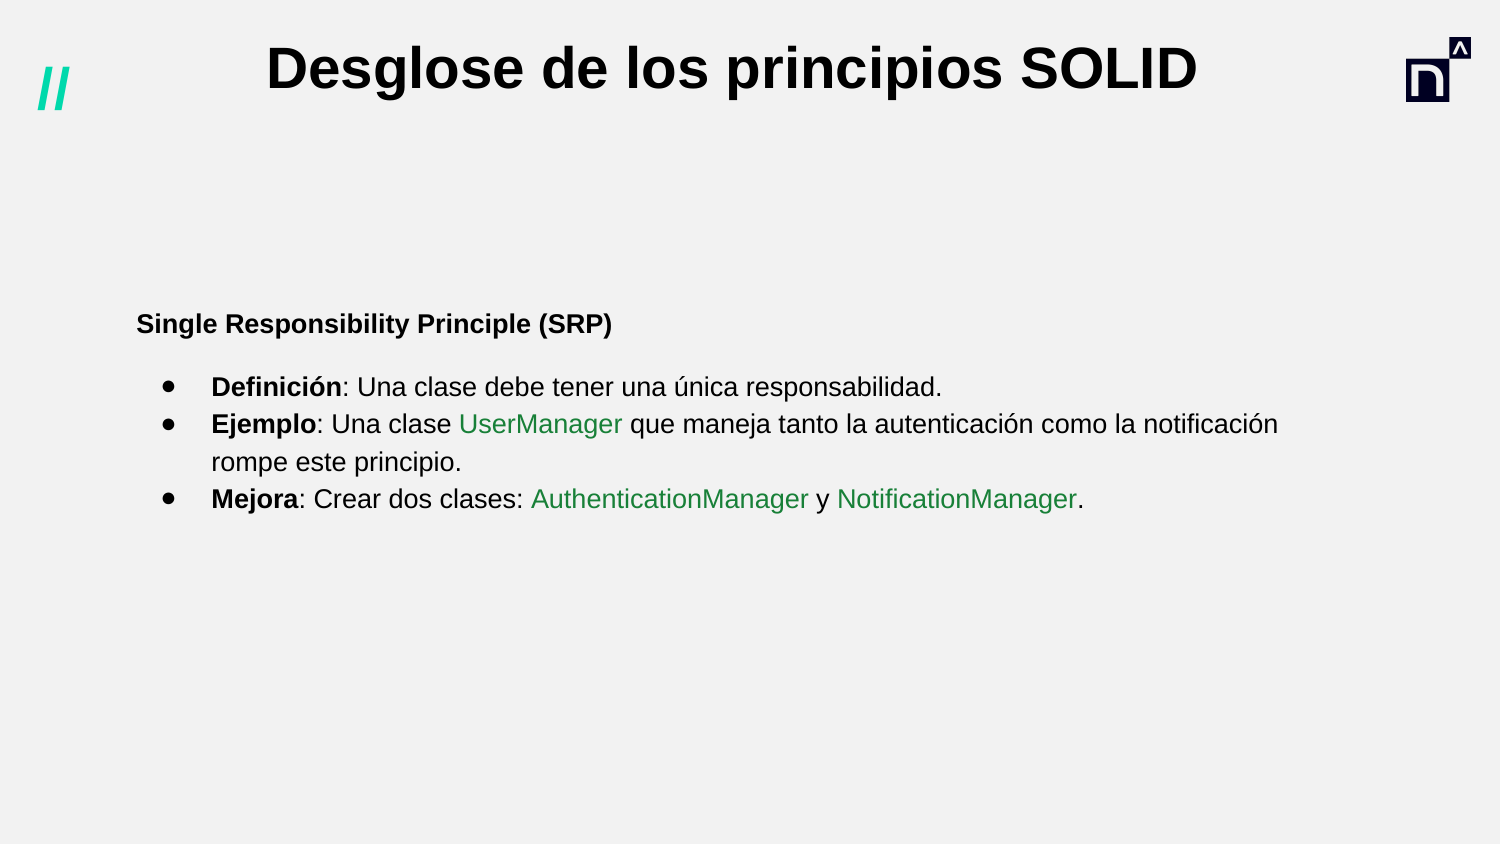

# Desglose de los principios SOLID

Single Responsibility Principle (SRP)
Definición: Una clase debe tener una única responsabilidad.
Ejemplo: Una clase UserManager que maneja tanto la autenticación como la notificación rompe este principio.
Mejora: Crear dos clases: AuthenticationManager y NotificationManager.